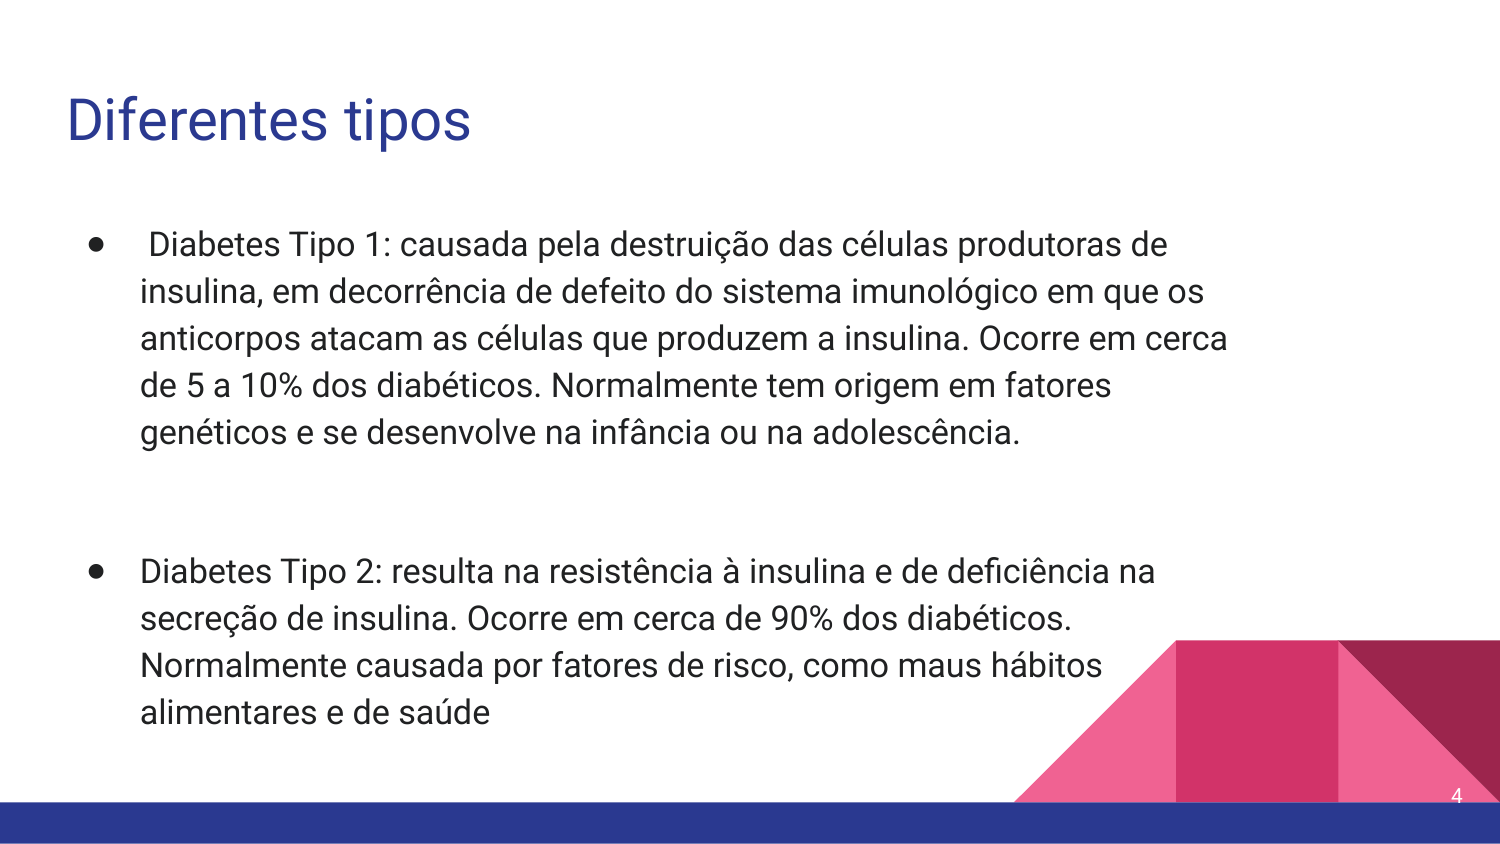

# Diferentes tipos
 Diabetes Tipo 1: causada pela destruição das células produtoras de insulina, em decorrência de defeito do sistema imunológico em que os anticorpos atacam as células que produzem a insulina. Ocorre em cerca de 5 a 10% dos diabéticos. Normalmente tem origem em fatores genéticos e se desenvolve na infância ou na adolescência.

Diabetes Tipo 2: resulta na resistência à insulina e de deficiência na secreção de insulina. Ocorre em cerca de 90% dos diabéticos. Normalmente causada por fatores de risco, como maus hábitos alimentares e de saúde
4